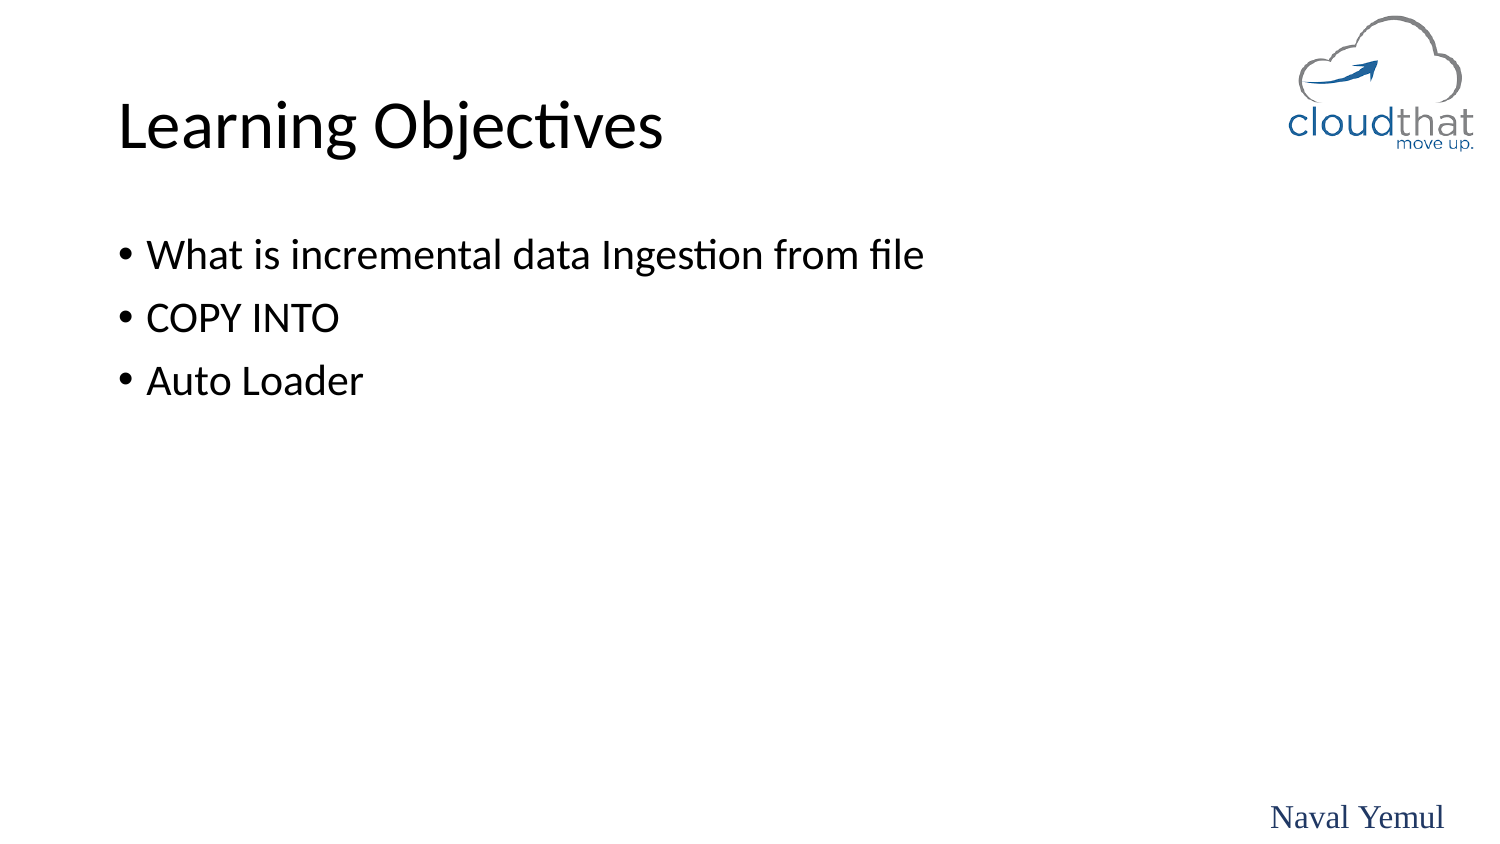

# Learning Objectives
What is incremental data Ingestion from file
COPY INTO
Auto Loader

Naval Yemul